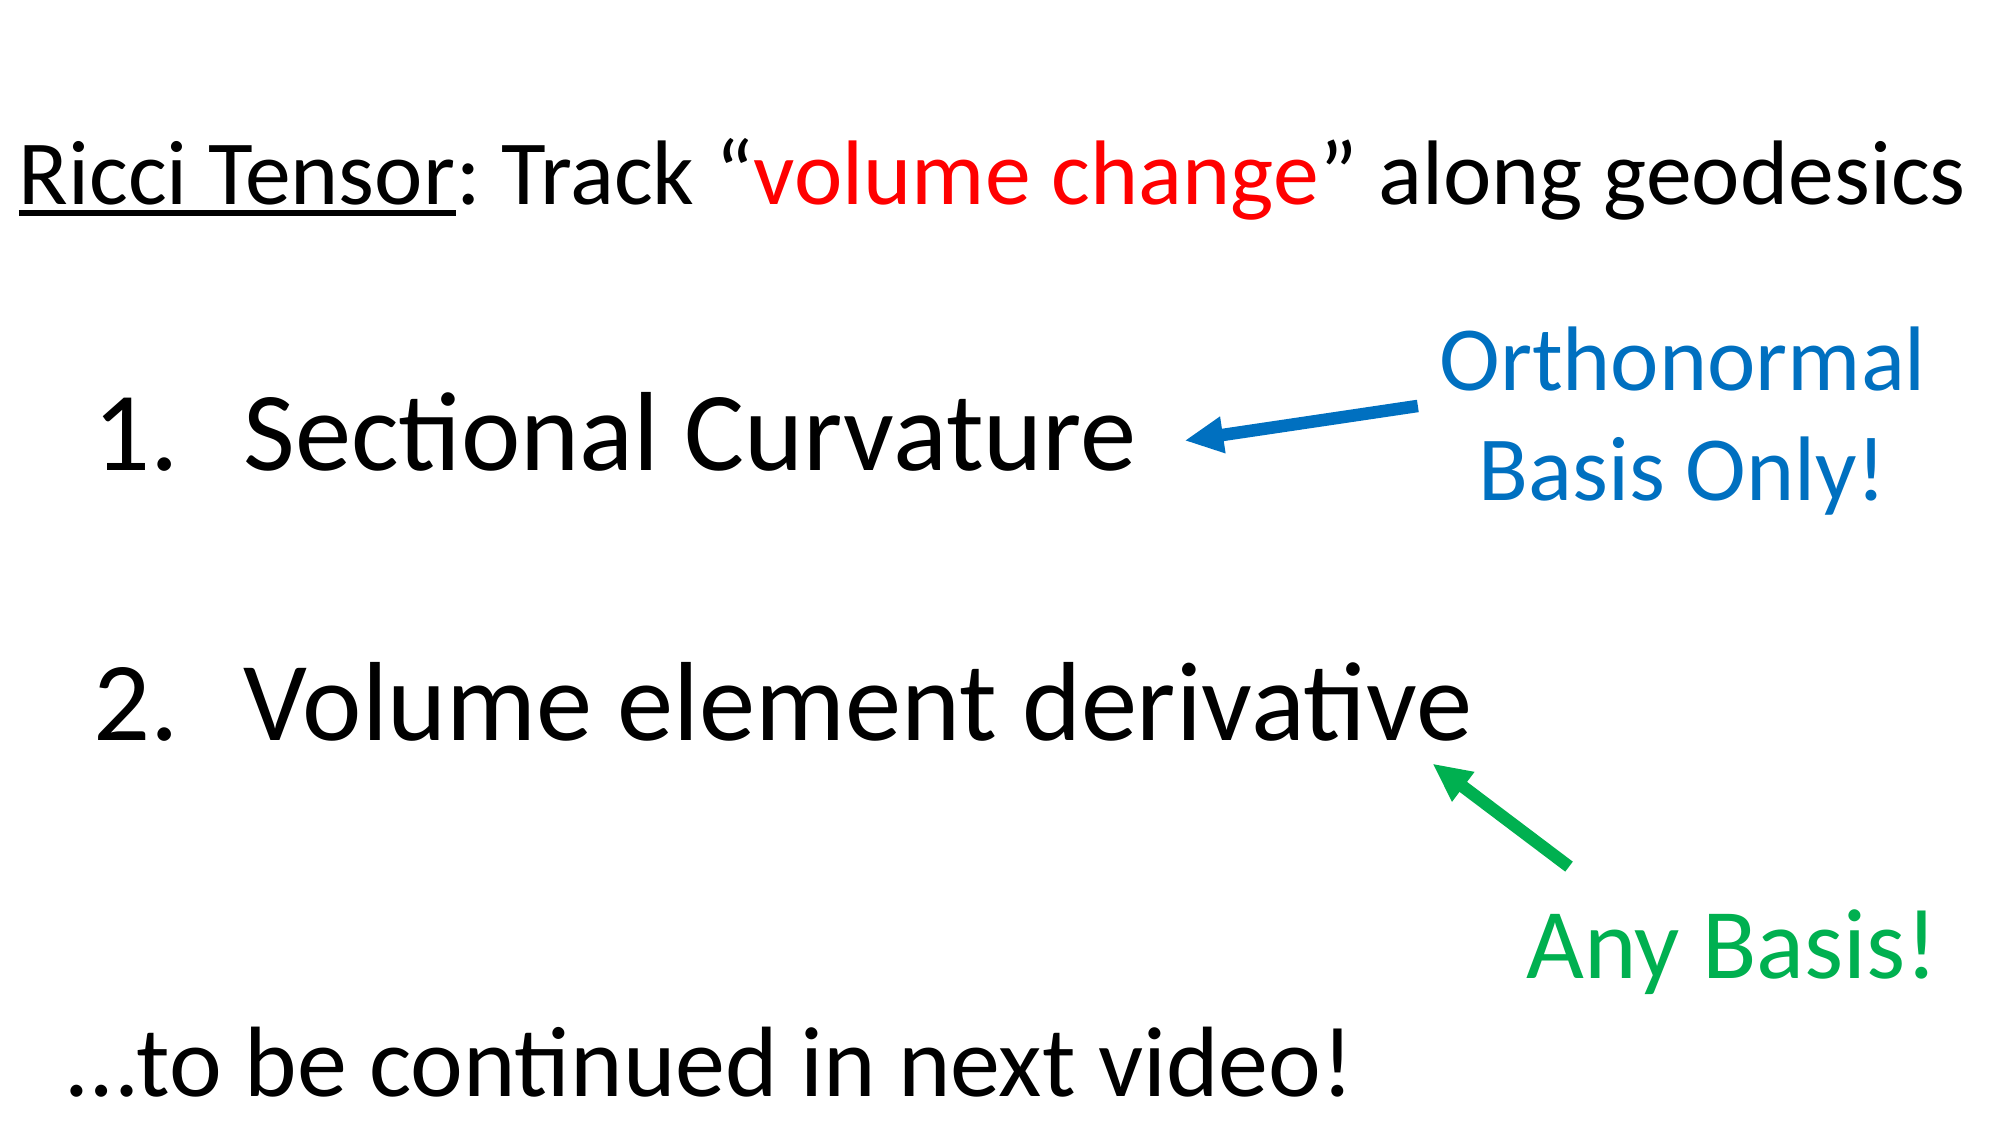

Ricci Tensor: Track “volume change” along geodesics

Sectional Curvature

Volume element derivative
Orthonormal
Basis Only!
Any Basis!
…to be continued in next video!